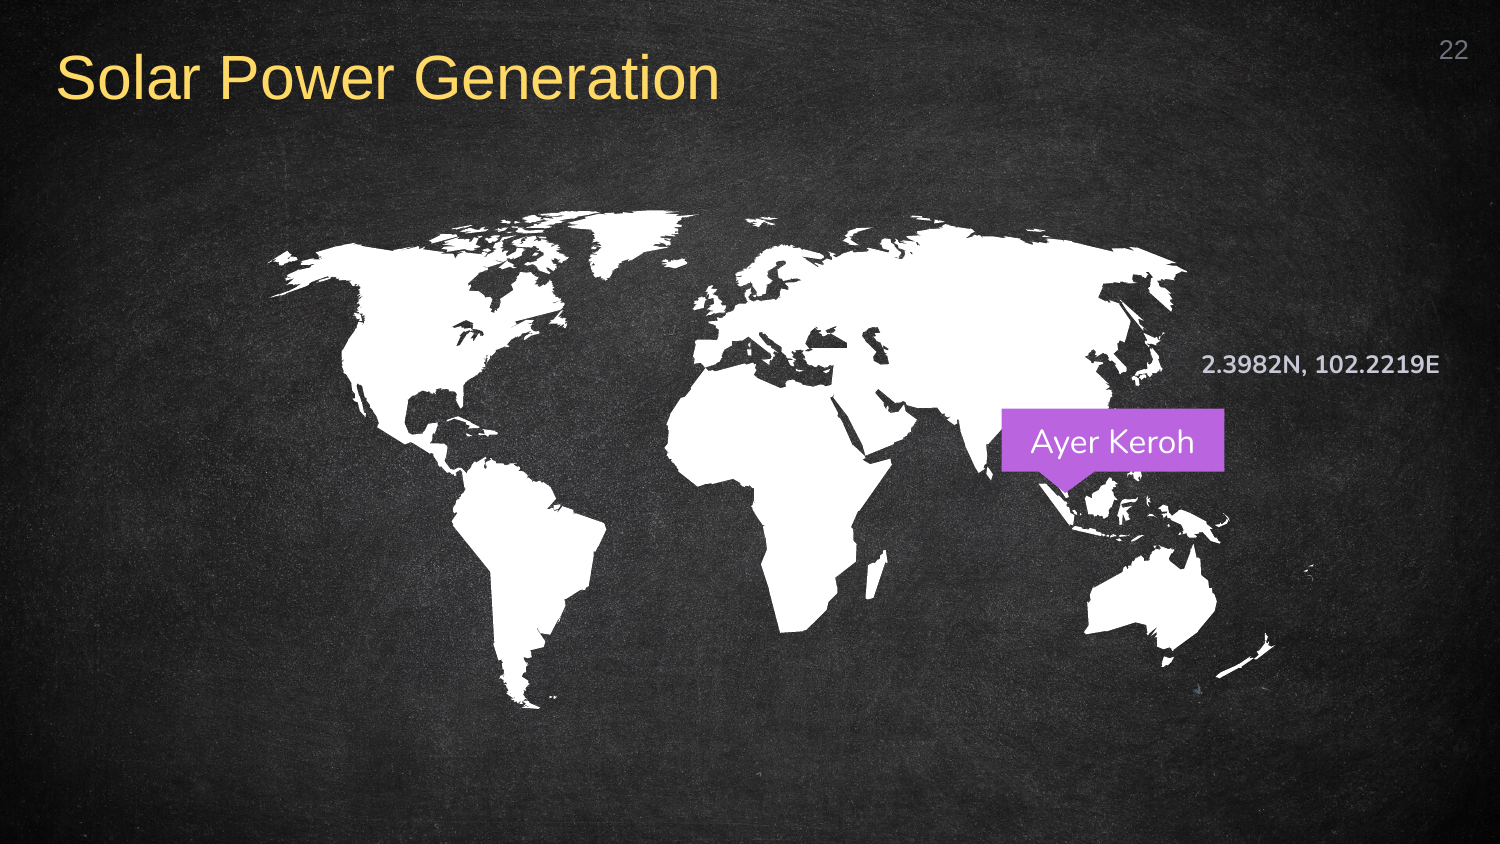

22
Solar Power Generation

2.3982N, 102.2219E
Ayer Keroh